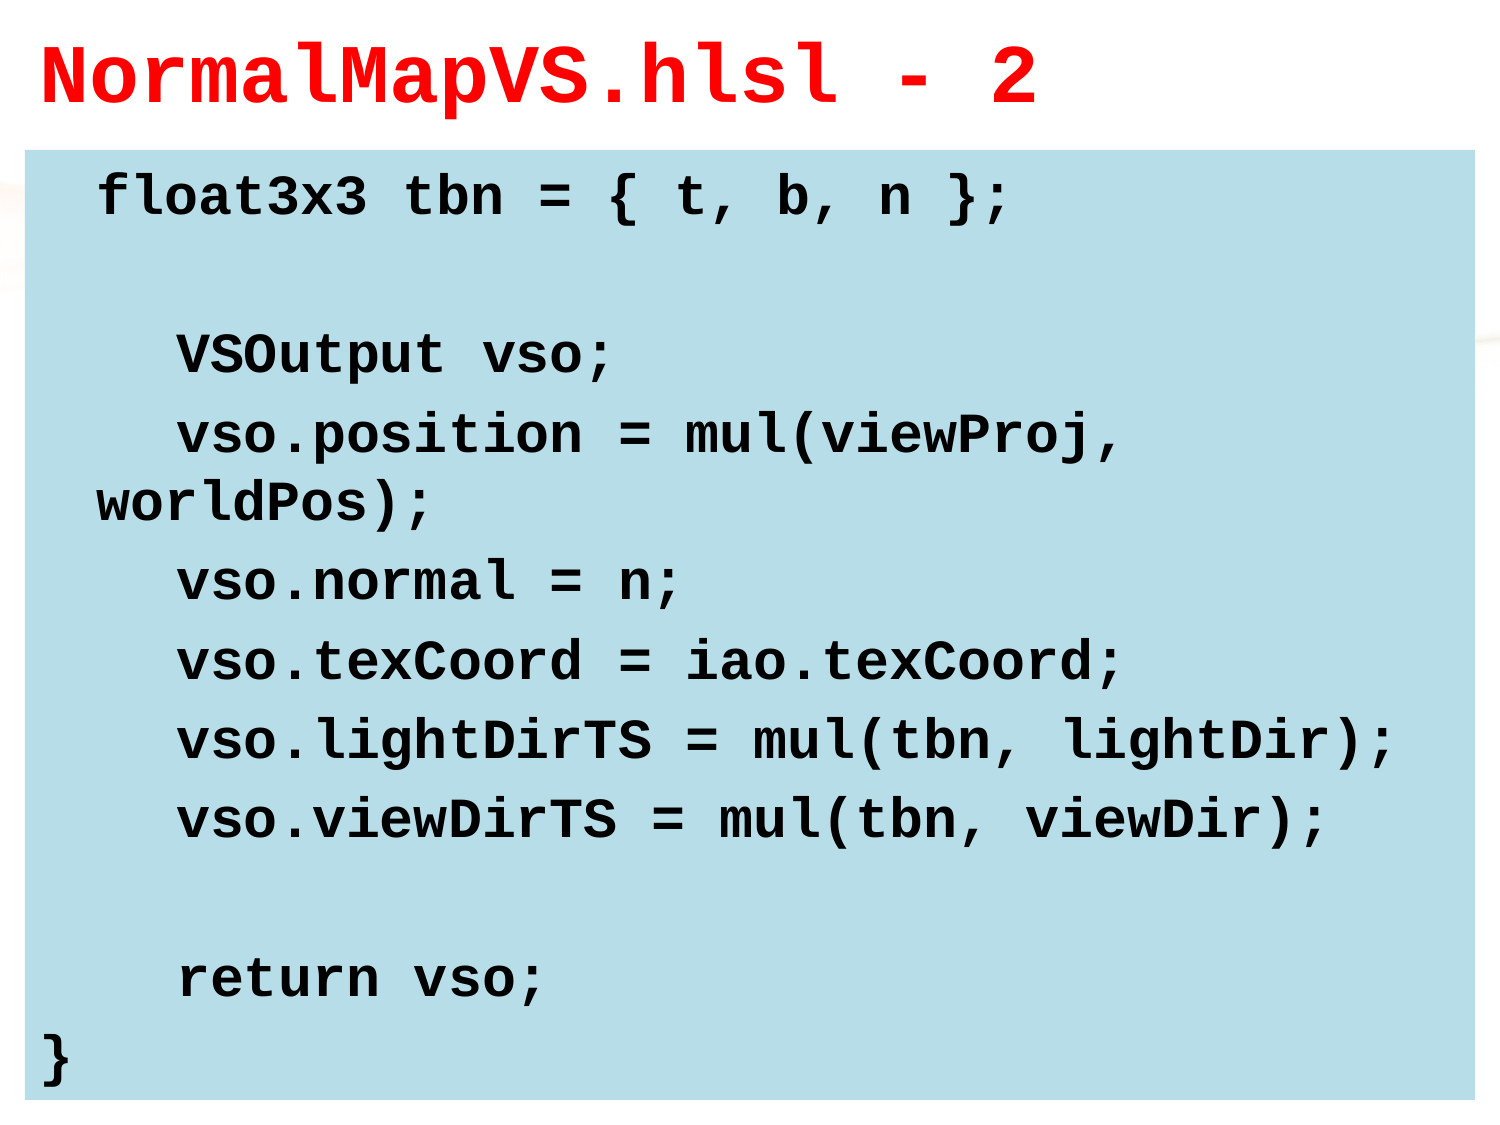

# NormalMapVS.hlsl - 2
 		float3x3 tbn = { t, b, n };

    VSOutput vso;
    vso.position = mul(viewProj, 							worldPos);
    vso.normal = n;
    vso.texCoord = iao.texCoord;
    vso.lightDirTS = mul(tbn, lightDir);
    vso.viewDirTS = mul(tbn, viewDir);

    return vso;
}